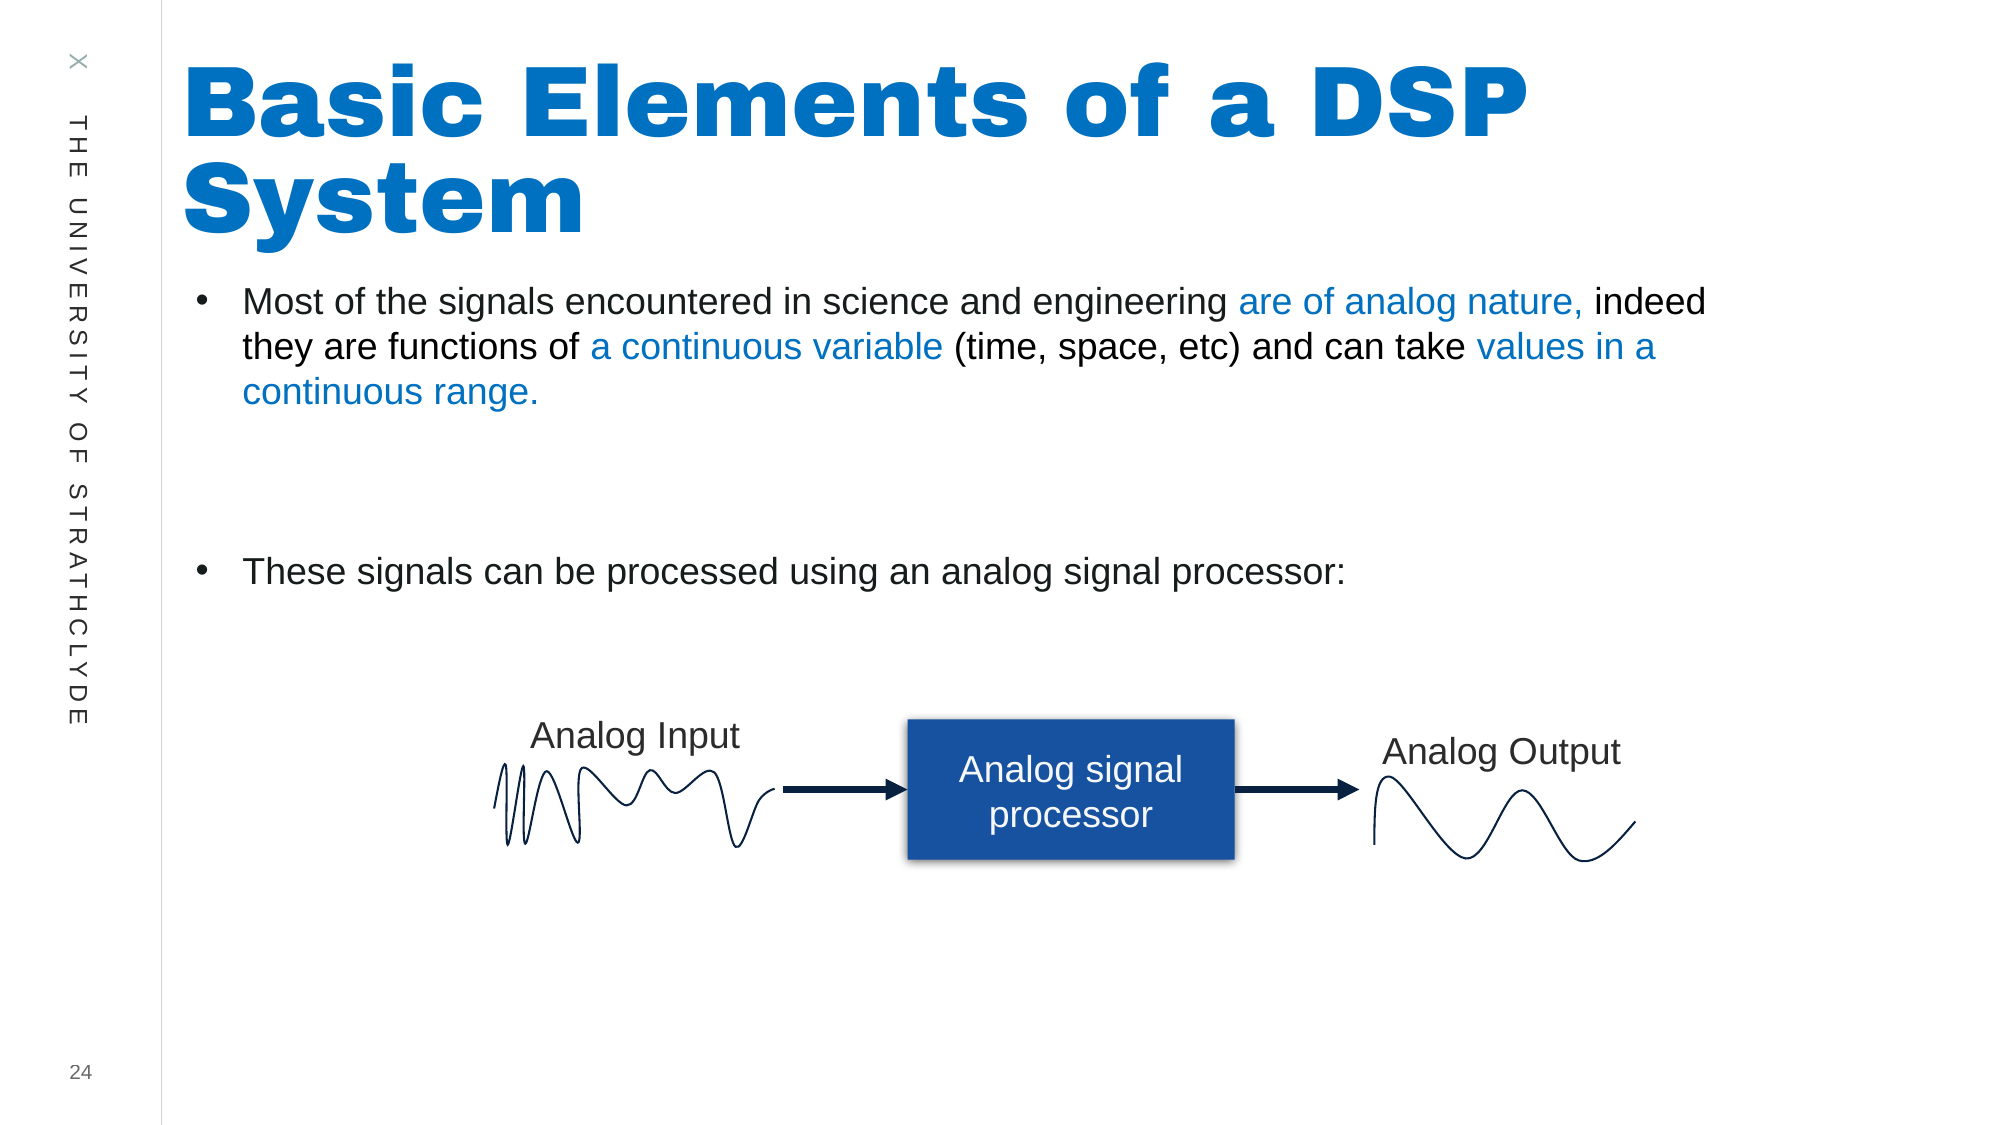

# Basic Elements of a DSP System
Most of the signals encountered in science and engineering are of analog nature, indeed they are functions of a continuous variable (time, space, etc) and can take values in a continuous range.

These signals can be processed using an analog signal processor:

Analog Input
Analog signal processor
Analog Output

24